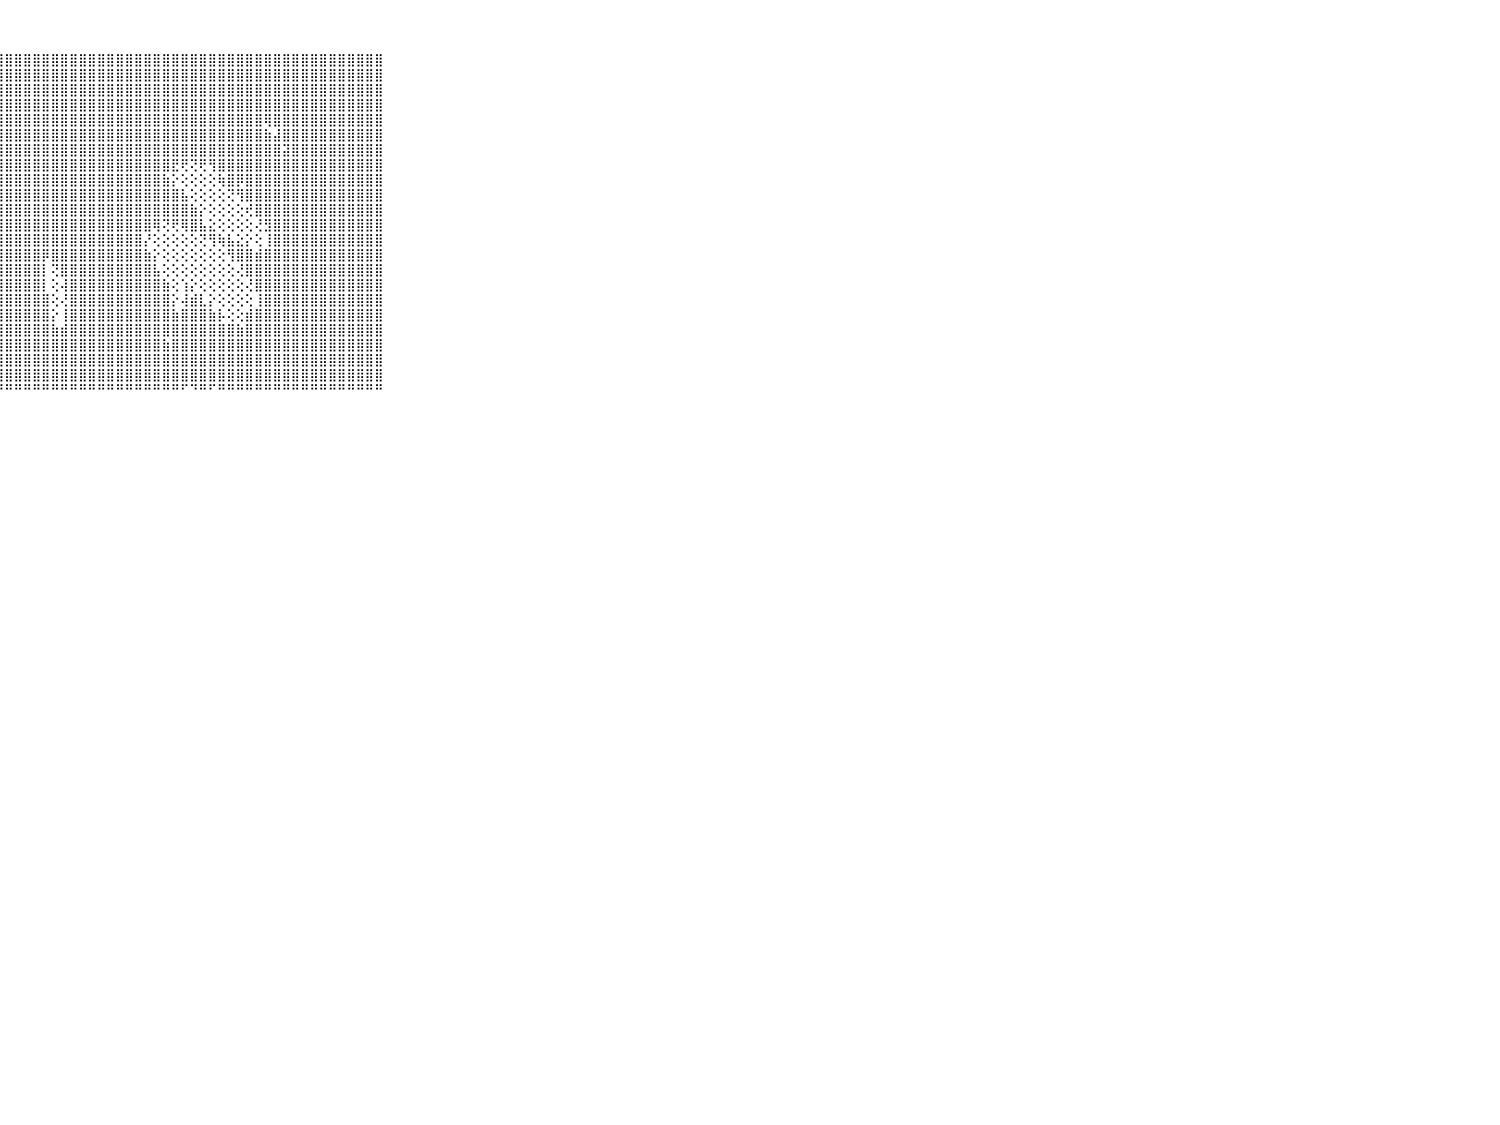

⠀⠀⠀⠀⠀⠀⠀⠀⠀⠀⠀⣿⣿⣿⣿⣿⣿⣿⣿⣿⣿⣿⣿⣿⣿⣿⣿⣿⣿⣿⣿⣿⣿⣿⣿⣿⣿⣿⣿⣿⣿⣿⣿⣿⣿⣿⣿⣿⣿⣿⣿⣿⣿⣿⣿⣿⣿⣿⣿⣿⣿⣿⣿⣿⣿⣿⣿⣿⣿⠀⠀⠀⠀⠀⠀⠀⠀⠀⠀⠀⠀
⠀⠀⠀⠀⠀⠀⠀⠀⠀⠀⠀⣿⣿⣿⣿⣿⣿⣿⣿⣿⣿⣿⣿⣿⣿⣿⣿⣿⣿⣿⣿⣿⣿⣿⣿⣿⣿⣿⣿⣿⣿⣿⣿⣿⣿⣿⣿⣿⣿⣿⣿⣿⣿⣿⣿⣿⣿⣿⣿⣿⣿⣿⣿⣿⣿⣿⣿⣿⣿⠀⠀⠀⠀⠀⠀⠀⠀⠀⠀⠀⠀
⠀⠀⠀⠀⠀⠀⠀⠀⠀⠀⠀⣿⣿⣿⣿⣿⣿⣿⣿⣿⣿⣿⣿⣿⣿⣿⣿⣿⣿⣿⣿⣿⣿⣿⣿⣿⣿⣿⣿⣿⣿⣿⣿⣿⣿⣿⣿⣿⣿⣿⣿⣿⣿⣿⣿⣿⣿⣿⣿⣿⣿⣿⣿⣿⣿⣿⣿⣿⣿⠀⠀⠀⠀⠀⠀⠀⠀⠀⠀⠀⠀
⠀⠀⠀⠀⠀⠀⠀⠀⠀⠀⠀⣿⣿⣿⣿⣿⣿⣿⣿⣿⣿⣿⣿⣿⣿⣿⣿⣿⣿⣿⣿⣿⣿⣿⣿⣿⣿⣿⣿⣿⣿⣿⣿⣿⣿⣿⣿⣿⣿⣿⣿⣿⣿⣿⣿⣿⣿⣿⣿⣿⣿⣿⣿⣿⣿⣿⣿⣿⣿⠀⠀⠀⠀⠀⠀⠀⠀⠀⠀⠀⠀
⠀⠀⠀⠀⠀⠀⠀⠀⠀⠀⠀⣿⣿⣿⣿⣿⣿⣿⣿⣿⣿⣿⣿⣿⣿⣿⣿⣿⣿⣿⣿⣿⣿⣿⣿⣿⣿⣿⣿⣿⣿⣿⣿⣿⣿⣿⣿⣿⣿⣿⣿⣿⣿⣿⣿⣿⢿⣿⣿⣿⣿⣿⣿⣿⣿⣿⣿⣿⣿⠀⠀⠀⠀⠀⠀⠀⠀⠀⠀⠀⠀
⠀⠀⠀⠀⠀⠀⠀⠀⠀⠀⠀⣿⣿⣿⣿⣿⣿⣿⣿⣿⣿⣿⣿⣿⣿⣿⣿⣿⣿⣿⣿⣿⣿⣿⣿⣿⣿⣿⣿⣿⣿⣿⣿⣿⣿⣿⣿⣿⣿⣿⣿⣿⣿⣿⣿⣿⣷⣼⣿⣿⣿⣿⣿⣿⣿⣿⣿⣿⣿⠀⠀⠀⠀⠀⠀⠀⠀⠀⠀⠀⠀
⠀⠀⠀⠀⠀⠀⠀⠀⠀⠀⠀⣿⣿⣿⣿⣿⣿⣿⣿⣿⣿⣿⣿⣿⣿⣿⣿⣿⣿⣿⣿⣿⣿⣿⣿⣿⣿⣿⣿⣿⣿⣿⣿⣿⣿⣿⣿⣿⣿⣿⣿⣿⣿⣿⣿⣿⣿⣿⣽⣿⣿⣿⣿⣿⣿⣿⣿⣿⣿⠀⠀⠀⠀⠀⠀⠀⠀⠀⠀⠀⠀
⠀⠀⠀⠀⠀⠀⠀⠀⠀⠀⠀⣿⣿⣿⣿⣿⣿⣿⣿⣿⣿⣿⣿⣿⣿⣿⣿⣿⣿⣿⣿⣿⣿⣿⣿⣿⣿⣿⣿⣿⣿⣿⣿⣿⣿⣿⣟⢟⢝⢟⢻⣿⣿⣿⣿⣿⣿⣿⣿⣿⣿⣿⣿⣿⣿⣿⣿⣿⣿⠀⠀⠀⠀⠀⠀⠀⠀⠀⠀⠀⠀
⠀⠀⠀⠀⠀⠀⠀⠀⠀⠀⠀⣿⣿⣿⣿⣿⣿⣿⣿⣿⣿⣿⣿⣿⣿⣿⣿⣿⣿⣿⣿⣿⣿⣿⣿⣿⣿⣿⣿⣿⣿⣿⣿⣿⣿⣷⡕⢕⢕⢕⢕⢷⣿⡿⣿⣿⣿⣿⣿⣿⣿⣿⣿⣿⣿⣿⣿⣿⣿⠀⠀⠀⠀⠀⠀⠀⠀⠀⠀⠀⠀
⠀⠀⠀⠀⠀⠀⠀⠀⠀⠀⠀⣿⣿⣿⣿⣿⣿⣿⣿⣿⣿⣿⣿⣿⣿⣿⣿⣿⣿⣿⣿⣿⣿⣿⣿⣿⣿⣿⣿⣿⣿⣿⣿⣿⣿⣿⣿⣧⢕⢕⢕⢕⢝⢻⣿⣿⣿⣿⣿⣿⣿⣿⣿⣿⣿⣿⣿⣿⣿⠀⠀⠀⠀⠀⠀⠀⠀⠀⠀⠀⠀
⠀⠀⠀⠀⠀⠀⠀⠀⠀⠀⠀⣿⣿⣿⣿⣿⣿⣿⣿⣿⣿⣿⣿⣿⣿⣿⣿⣿⣿⣿⣿⣿⣿⣿⣿⣿⣿⣿⣿⣿⣿⣿⣿⣿⣿⣿⣿⣿⣷⡕⢕⢕⢕⢕⢞⣿⣿⣿⣿⣿⣿⣿⣿⣿⣿⣿⣿⣿⣿⠀⠀⠀⠀⠀⠀⠀⠀⠀⠀⠀⠀
⠀⠀⠀⠀⠀⠀⠀⠀⠀⠀⠀⣿⣿⣿⣿⣿⣿⣿⣿⣿⣿⣿⣿⣿⣿⣿⣿⣿⣿⣿⣿⣿⣿⣿⣿⣿⣿⣿⣿⣿⣿⣿⣿⣿⢿⢝⢟⢿⣿⣧⣕⢕⢕⢕⢕⢜⣻⣿⣿⣿⣿⣿⣿⣿⣿⣿⣿⣿⣿⠀⠀⠀⠀⠀⠀⠀⠀⠀⠀⠀⠀
⠀⠀⠀⠀⠀⠀⠀⠀⠀⠀⠀⣿⣿⣿⣿⣿⣿⣿⣿⣿⣿⣿⣿⣿⣿⣿⣿⣿⣿⣿⣿⣿⣿⣿⣿⣿⣿⣿⣿⣿⣿⣿⣿⡜⢕⢕⢕⢕⢕⢝⢻⢷⣧⣕⡕⢕⢸⣿⣿⣿⣿⣿⣿⣿⣿⣿⣿⣿⣿⠀⠀⠀⠀⠀⠀⠀⠀⠀⠀⠀⠀
⠀⠀⠀⠀⠀⠀⠀⠀⠀⠀⠀⣿⣿⣿⣿⣿⣿⣿⣿⣿⣿⣿⣿⣿⣿⣿⣿⣿⣿⣿⣿⣿⡿⣿⣿⣿⣿⣿⣿⣿⣿⣿⣿⣷⡕⢕⢕⢕⢕⢕⢕⢕⢻⣿⣿⣾⣿⣿⣿⣿⣿⣿⣿⣿⣿⣿⣿⣿⣿⠀⠀⠀⠀⠀⠀⠀⠀⠀⠀⠀⠀
⠀⠀⠀⠀⠀⠀⠀⠀⠀⠀⠀⣿⣿⣿⣿⣿⣿⣿⣿⣿⣿⣿⣿⣿⣿⣿⣿⣿⣿⣿⣿⣿⡇⢝⣿⣿⣿⣿⣿⣿⣿⣿⣿⣿⣧⢕⢕⢕⢕⢕⢕⢕⢕⢜⣿⣿⣿⣿⣿⣿⣿⣿⣿⣿⣿⣿⣿⣿⣿⠀⠀⠀⠀⠀⠀⠀⠀⠀⠀⠀⠀
⠀⠀⠀⠀⠀⠀⠀⠀⠀⠀⠀⣿⣿⣿⣿⣿⣿⣿⣿⣿⣿⣿⣿⣿⣿⣿⣿⣿⣿⣿⣿⣿⡇⢕⢼⣿⣿⣿⣿⣿⣿⣿⣿⣿⣿⣷⢕⢱⡕⢕⢕⢕⢕⢕⢜⣿⣿⣿⣿⣿⣿⣿⣿⣿⣿⣿⣿⣿⣿⠀⠀⠀⠀⠀⠀⠀⠀⠀⠀⠀⠀
⠀⠀⠀⠀⠀⠀⠀⠀⠀⠀⠀⣿⣿⣿⣿⣿⣿⣿⣿⣿⣿⣿⣿⣿⣿⣿⣿⣿⣿⣿⣿⣿⣿⢕⢜⣿⣿⣿⣿⣿⣿⣿⣿⣿⣿⣿⡕⢼⣾⣇⡕⢕⢕⢕⢕⢸⣿⣿⣿⣿⣿⣿⣿⣿⣿⣿⣿⣿⣿⠀⠀⠀⠀⠀⠀⠀⠀⠀⠀⠀⠀
⠀⠀⠀⠀⠀⠀⠀⠀⠀⠀⠀⣿⣿⣿⣿⣿⣿⣿⣿⣿⣿⣿⣿⣿⣿⣿⣿⣿⣿⣿⣿⣿⣿⡕⢸⣿⣿⣿⣿⣿⣿⣿⣿⣿⣿⣿⣷⣿⣿⣿⣷⡧⢕⢕⣾⣿⣿⣿⣿⣿⣿⣿⣿⣿⣿⣿⣿⣿⣿⠀⠀⠀⠀⠀⠀⠀⠀⠀⠀⠀⠀
⠀⠀⠀⠀⠀⠀⠀⠀⠀⠀⠀⣿⣿⣿⣿⣿⣿⣿⣿⣿⣿⣿⣿⣿⣿⣿⣿⣿⣿⣿⣿⣿⣿⣷⣾⣿⣿⣿⣿⣿⣿⣿⣿⣿⣿⣿⣿⣿⣿⣿⣿⣿⣿⣷⣿⣿⣿⣿⣿⣿⣿⣿⣿⣿⣿⣿⣿⣿⣿⠀⠀⠀⠀⠀⠀⠀⠀⠀⠀⠀⠀
⠀⠀⠀⠀⠀⠀⠀⠀⠀⠀⠀⣿⣿⣿⣿⣿⣿⣿⣿⣿⣿⣿⣿⣿⣿⣿⣿⣿⣿⣿⣿⣿⣿⣿⣿⣿⣿⣿⣿⣿⣿⣿⣿⣿⣿⣷⣿⣿⣿⣿⣿⣿⣿⣿⣿⣿⣿⣿⣿⣿⣿⣿⣿⣿⣿⣿⣿⣿⣿⠀⠀⠀⠀⠀⠀⠀⠀⠀⠀⠀⠀
⠀⠀⠀⠀⠀⠀⠀⠀⠀⠀⠀⣿⣿⣿⣿⣿⣿⣿⣿⣿⣿⣿⣿⣿⣿⣿⣿⣿⣿⣿⣿⣿⣿⣿⣿⣿⣿⣿⣿⣿⣿⣿⣿⣿⣿⣿⣿⣿⣿⣿⣿⣿⣿⣿⣿⣿⣿⣿⣿⣿⣿⣿⣿⣿⣿⣿⣿⣿⣿⠀⠀⠀⠀⠀⠀⠀⠀⠀⠀⠀⠀
⠀⠀⠀⠀⠀⠀⠀⠀⠀⠀⠀⣿⣿⣿⣿⣿⣿⣿⣿⣿⣿⣿⣿⣿⣿⣿⣿⣿⣿⣿⣿⣿⣿⣿⣿⣿⣿⣿⣿⣿⣿⣿⣿⣿⣿⣿⣿⣿⣿⣿⣿⣿⣿⣿⣿⣿⣿⣿⣿⣿⣿⣿⣿⣿⣿⣿⣿⣿⣿⠀⠀⠀⠀⠀⠀⠀⠀⠀⠀⠀⠀
⠀⠀⠀⠀⠀⠀⠀⠀⠀⠀⠀⠛⠛⠛⠛⠛⠛⠛⠛⠛⠛⠛⠛⠛⠛⠛⠛⠛⠛⠛⠛⠛⠛⠛⠛⠛⠛⠛⠛⠛⠛⠛⠛⠛⠛⠛⠛⠋⠙⠛⠋⠛⠛⠛⠛⠛⠛⠛⠛⠛⠛⠛⠛⠛⠛⠛⠛⠛⠛⠀⠀⠀⠀⠀⠀⠀⠀⠀⠀⠀⠀